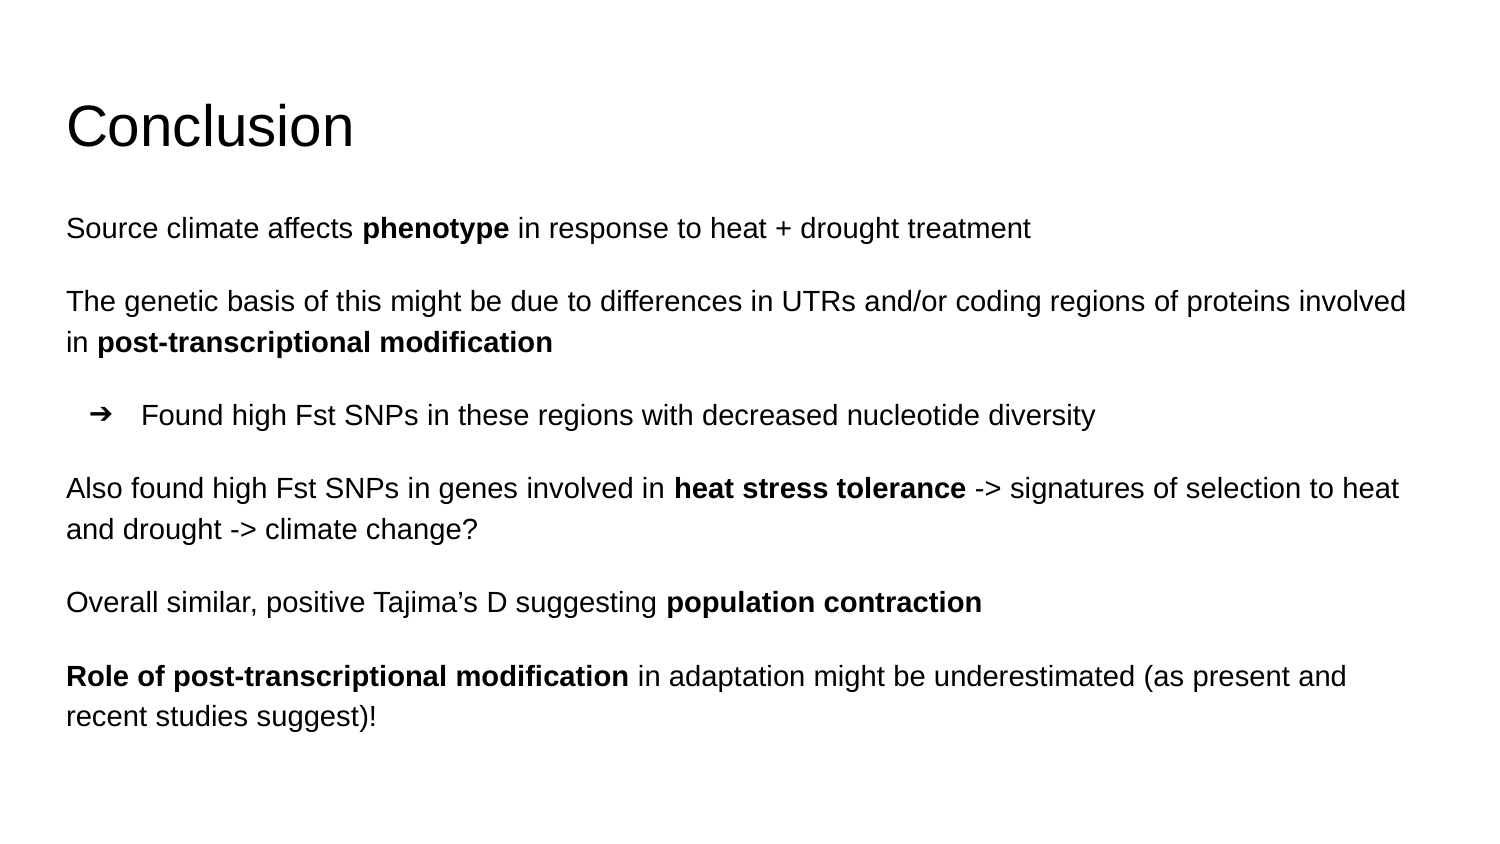

# Conclusion
Source climate affects phenotype in response to heat + drought treatment
The genetic basis of this might be due to differences in UTRs and/or coding regions of proteins involved in post-transcriptional modification
Found high Fst SNPs in these regions with decreased nucleotide diversity
Also found high Fst SNPs in genes involved in heat stress tolerance -> signatures of selection to heat and drought -> climate change?
Overall similar, positive Tajima’s D suggesting population contraction
Role of post-transcriptional modification in adaptation might be underestimated (as present and recent studies suggest)!